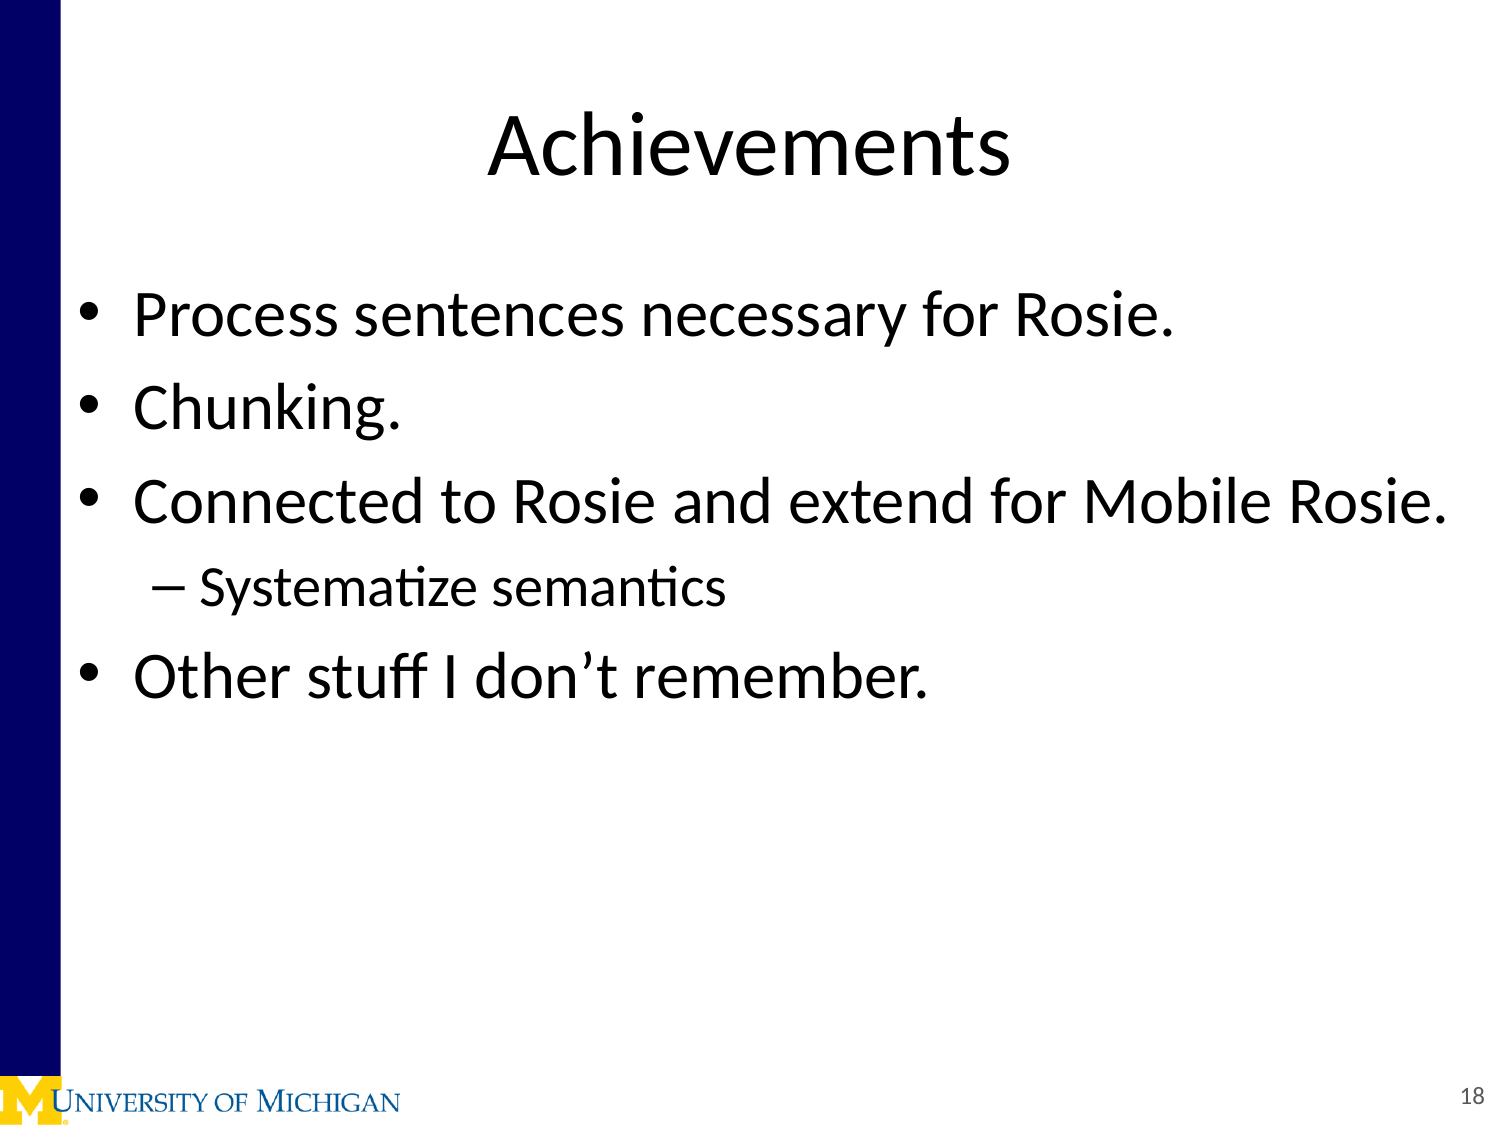

# Achievements
Process sentences necessary for Rosie.
Chunking.
Connected to Rosie and extend for Mobile Rosie.
Systematize semantics
Other stuff I don’t remember.

18